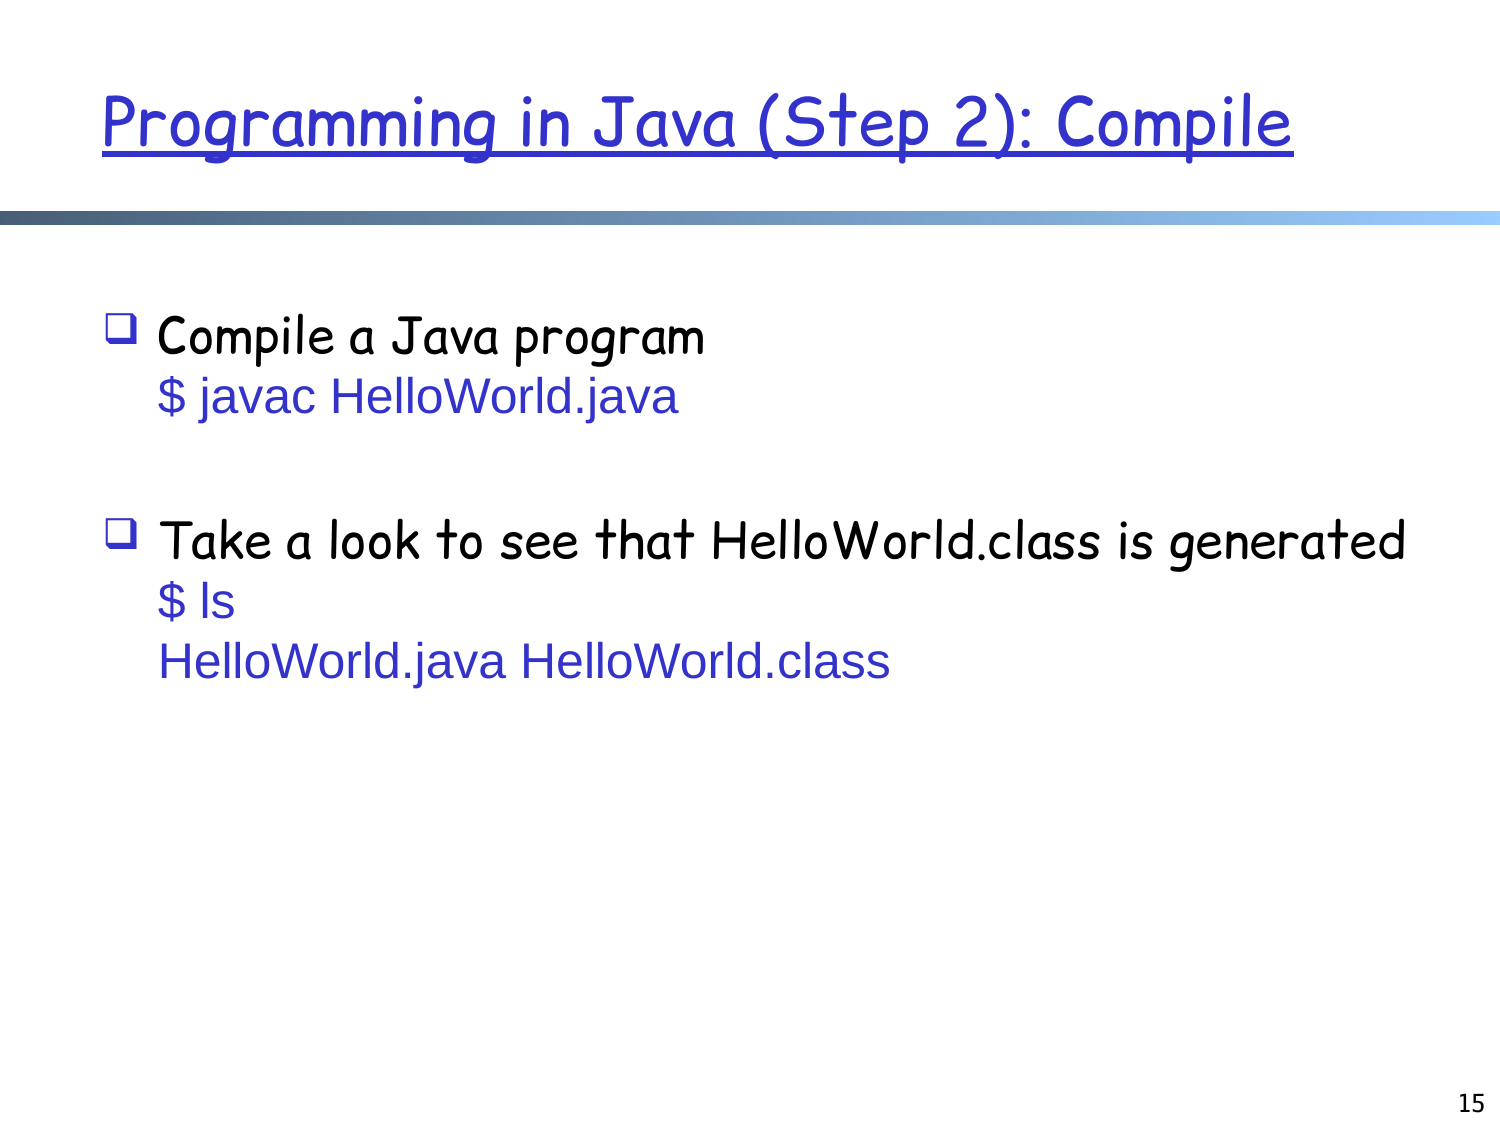

Programming in Java (Step 2): Compile
Compile a Java program
$ javac HelloWorld.java

Take a look to see that HelloWorld.class is generated
$ ls
HelloWorld.java HelloWorld.class
15